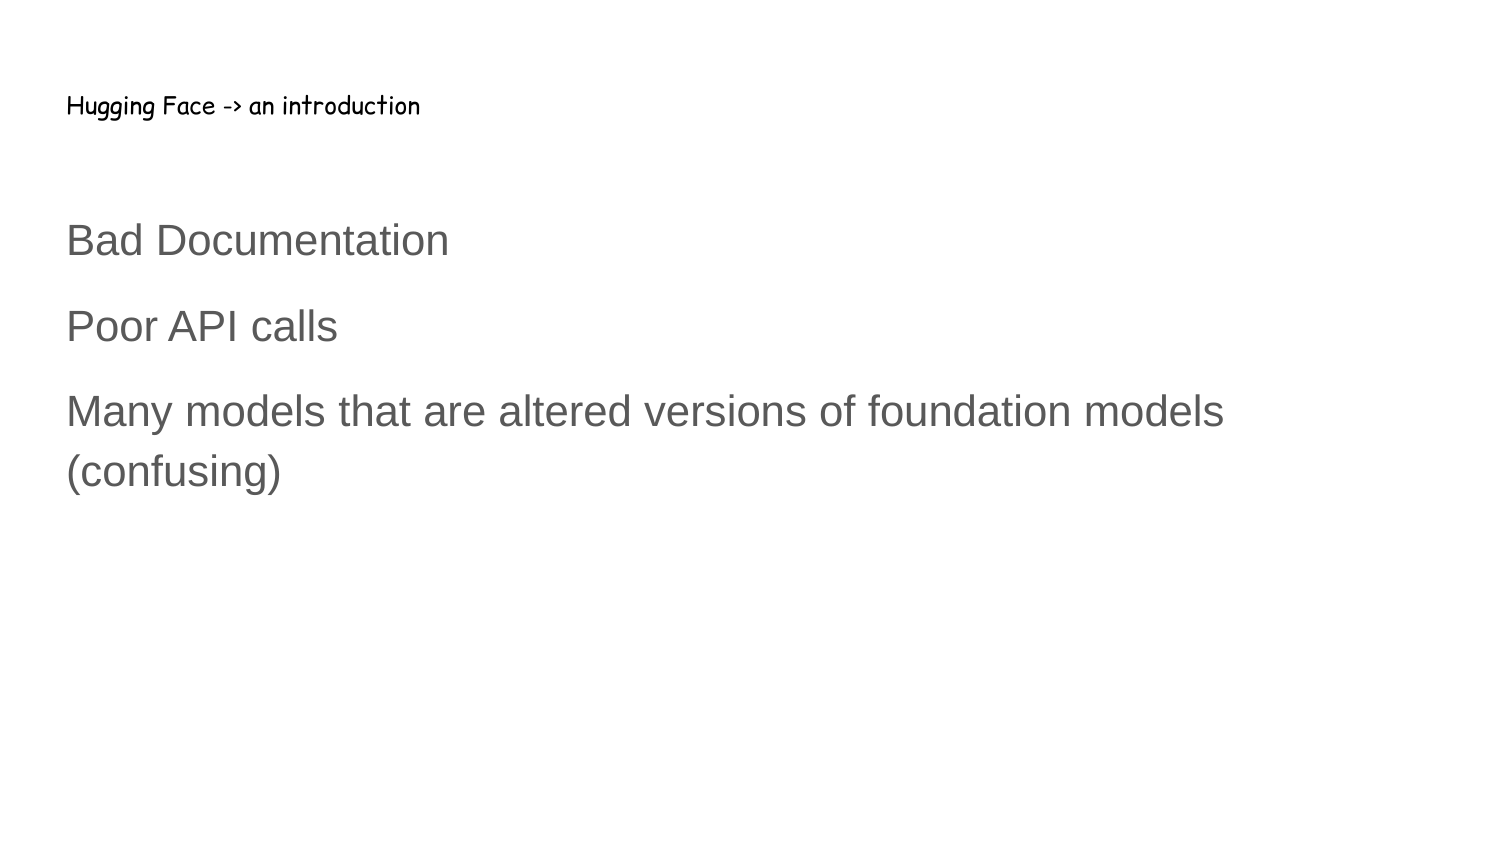

# Hugging Face -> an introduction

Bad Documentation
Poor API calls
Many models that are altered versions of foundation models (confusing)